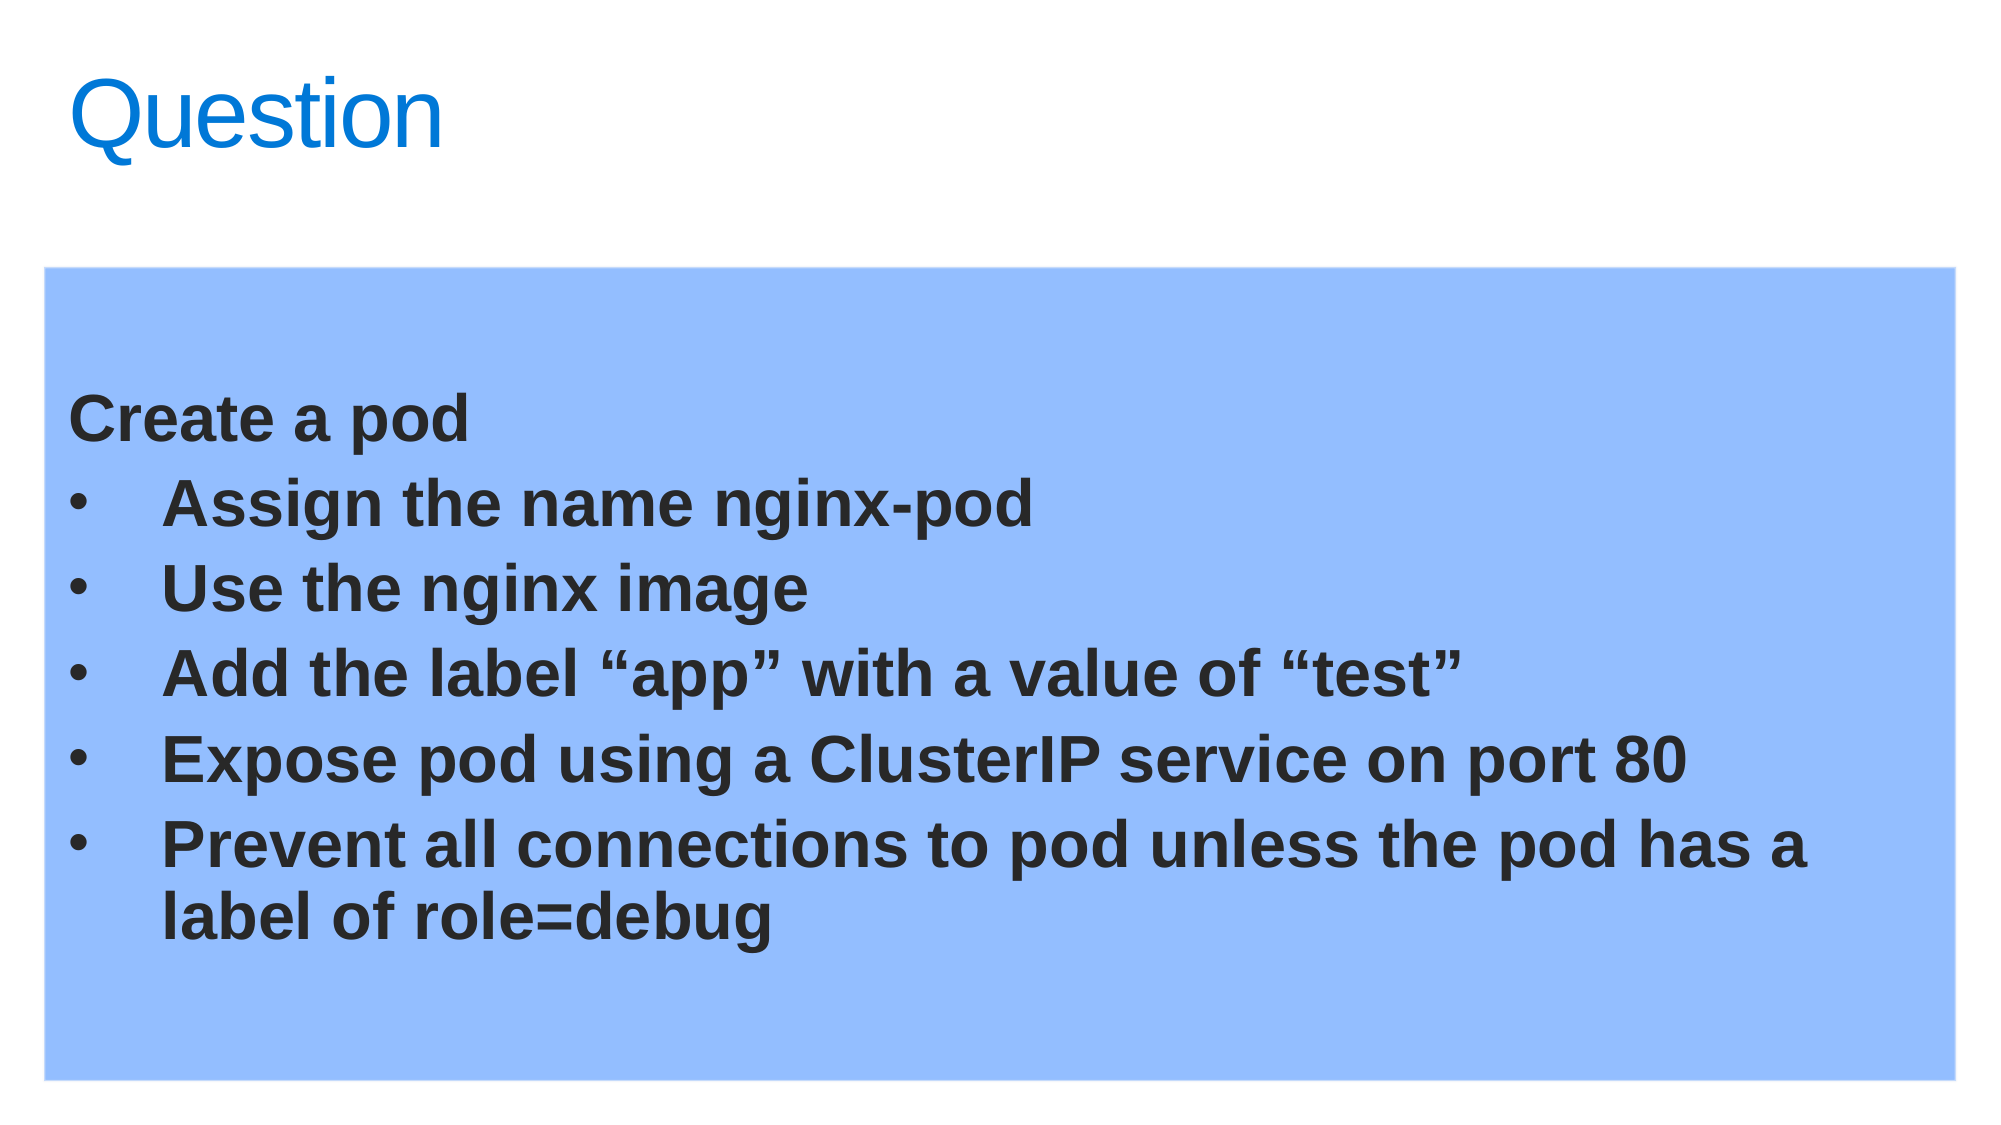

# Question

Create a pod
Assign the name nginx-pod
Use the nginx image
Add the label “app” with a value of “test”
Expose pod using a ClusterIP service on port 80
Prevent all connections to pod unless the pod has a  label of role=debug